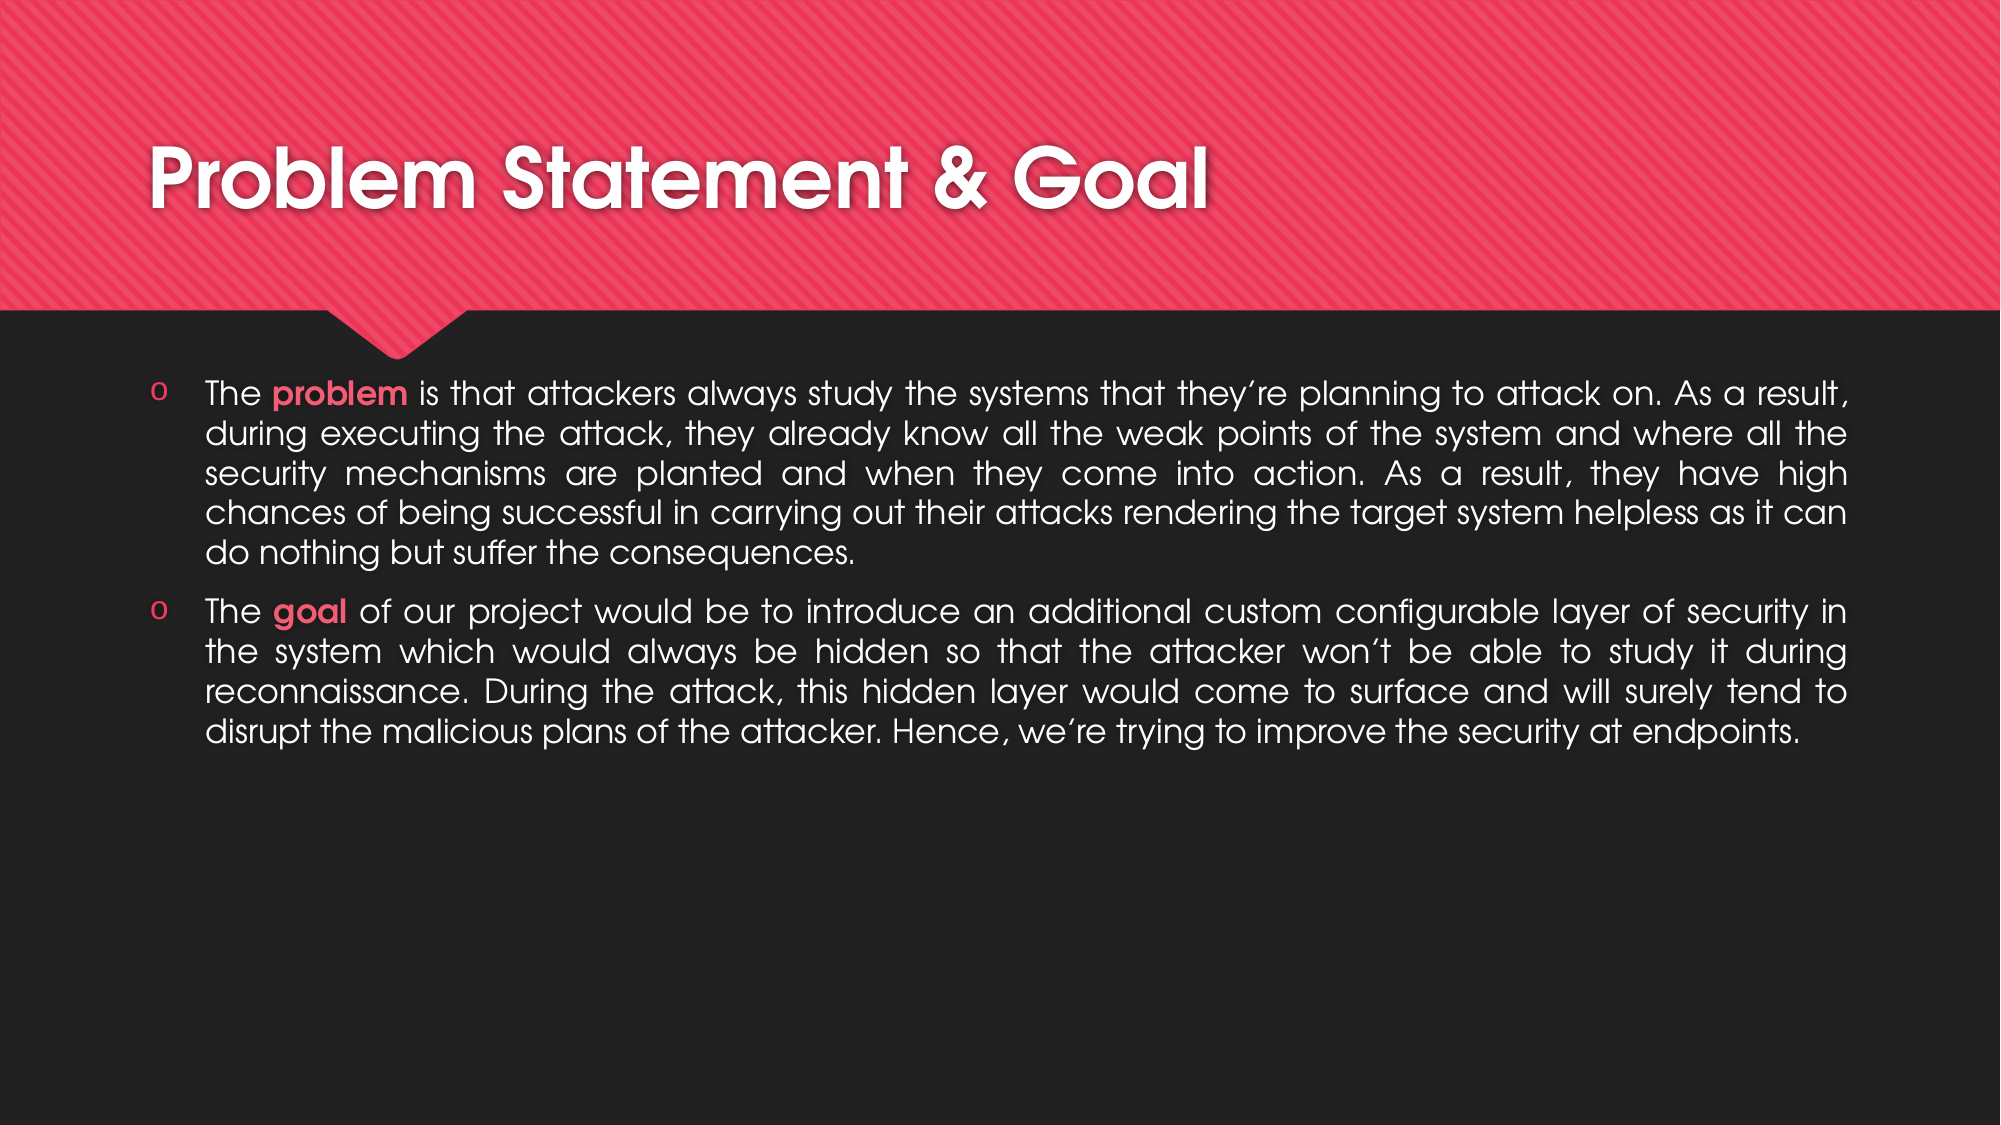

# Problem Statement & Goal
The problem is that attackers always study the systems that they’re planning to attack on. As a result, during executing the attack, they already know all the weak points of the system and where all the security mechanisms are planted and when they come into action. As a result, they have high chances of being successful in carrying out their attacks rendering the target system helpless as it can do nothing but suffer the consequences.
The goal of our project would be to introduce an additional custom configurable layer of security in the system which would always be hidden so that the attacker won’t be able to study it during reconnaissance. During the attack, this hidden layer would come to surface and will surely tend to disrupt the malicious plans of the attacker. Hence, we’re trying to improve the security at endpoints.